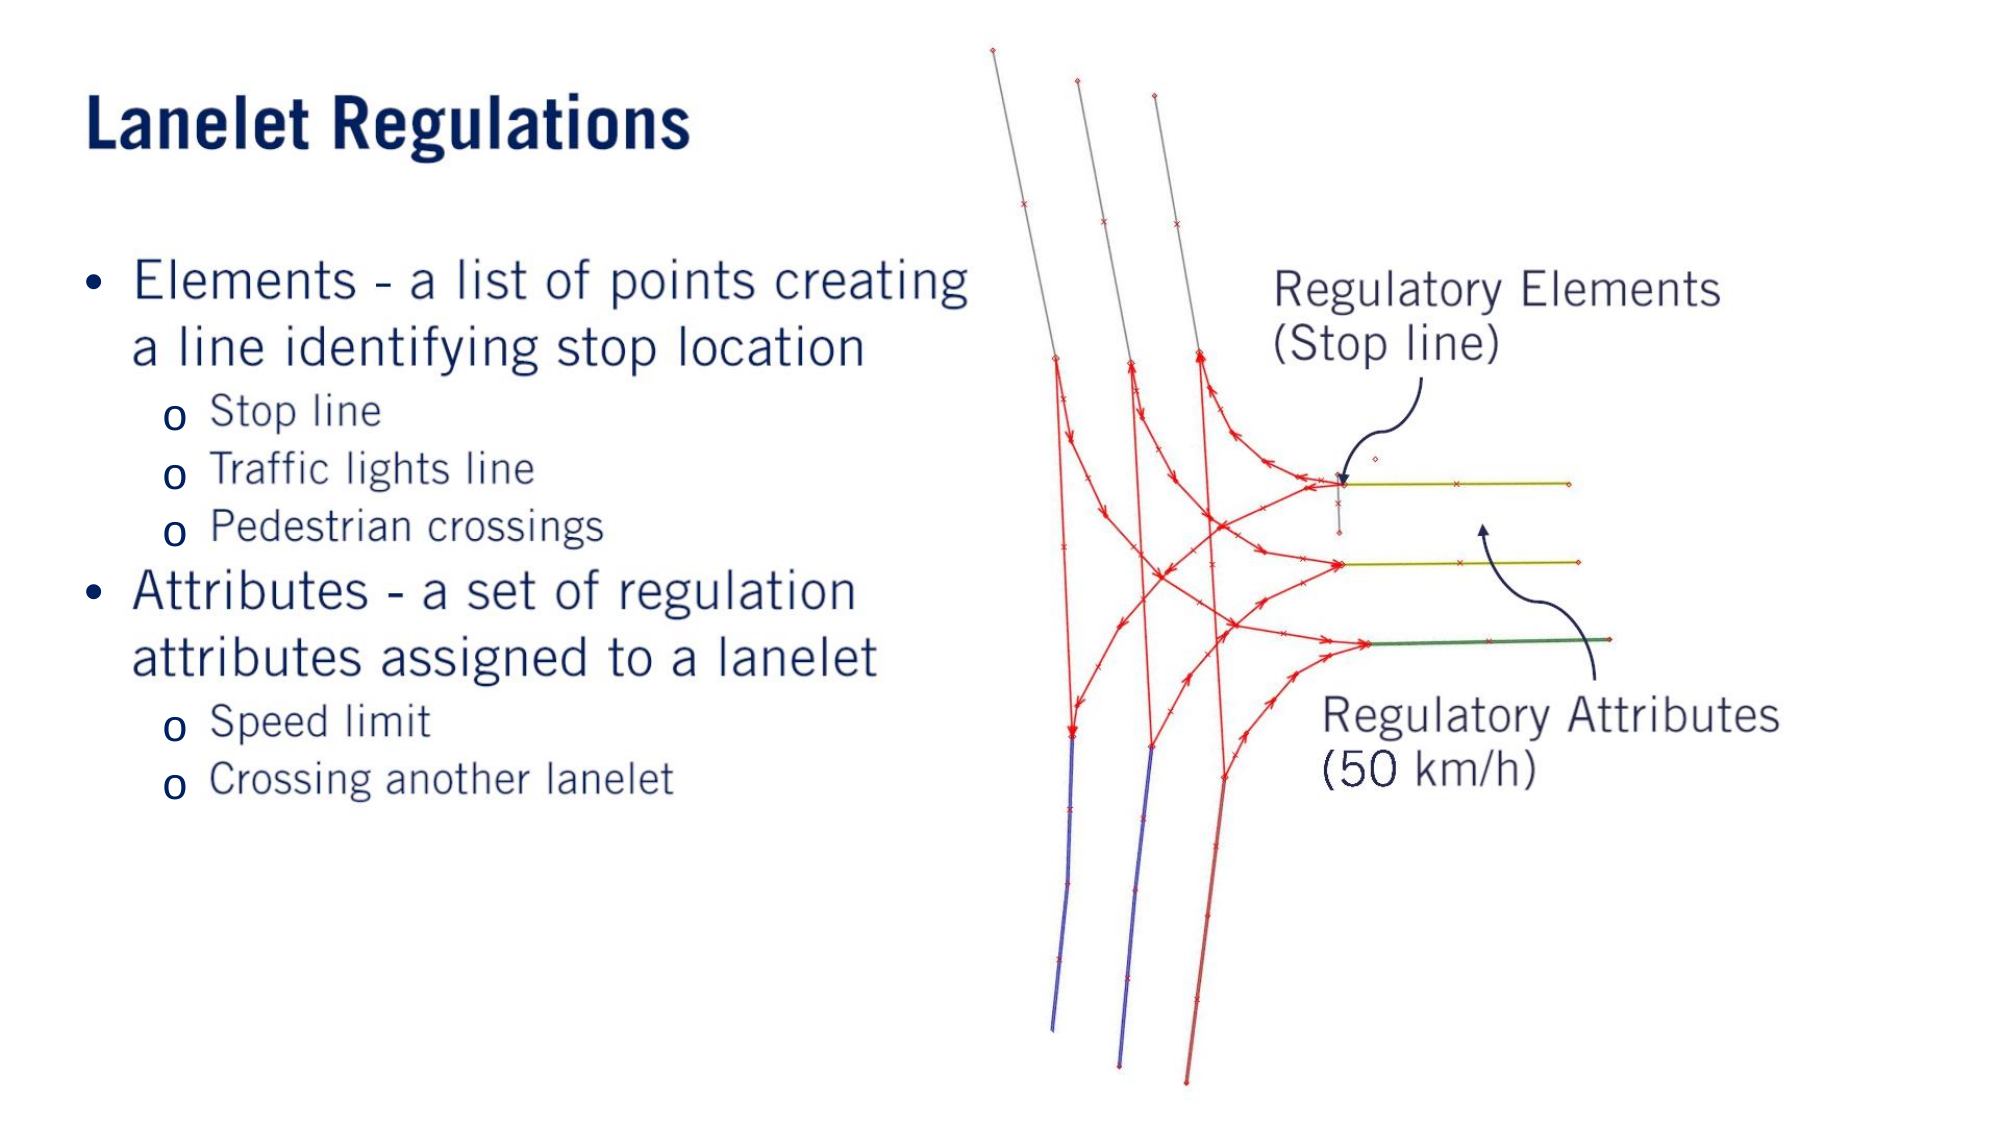

•
•
o
o
o
o
o